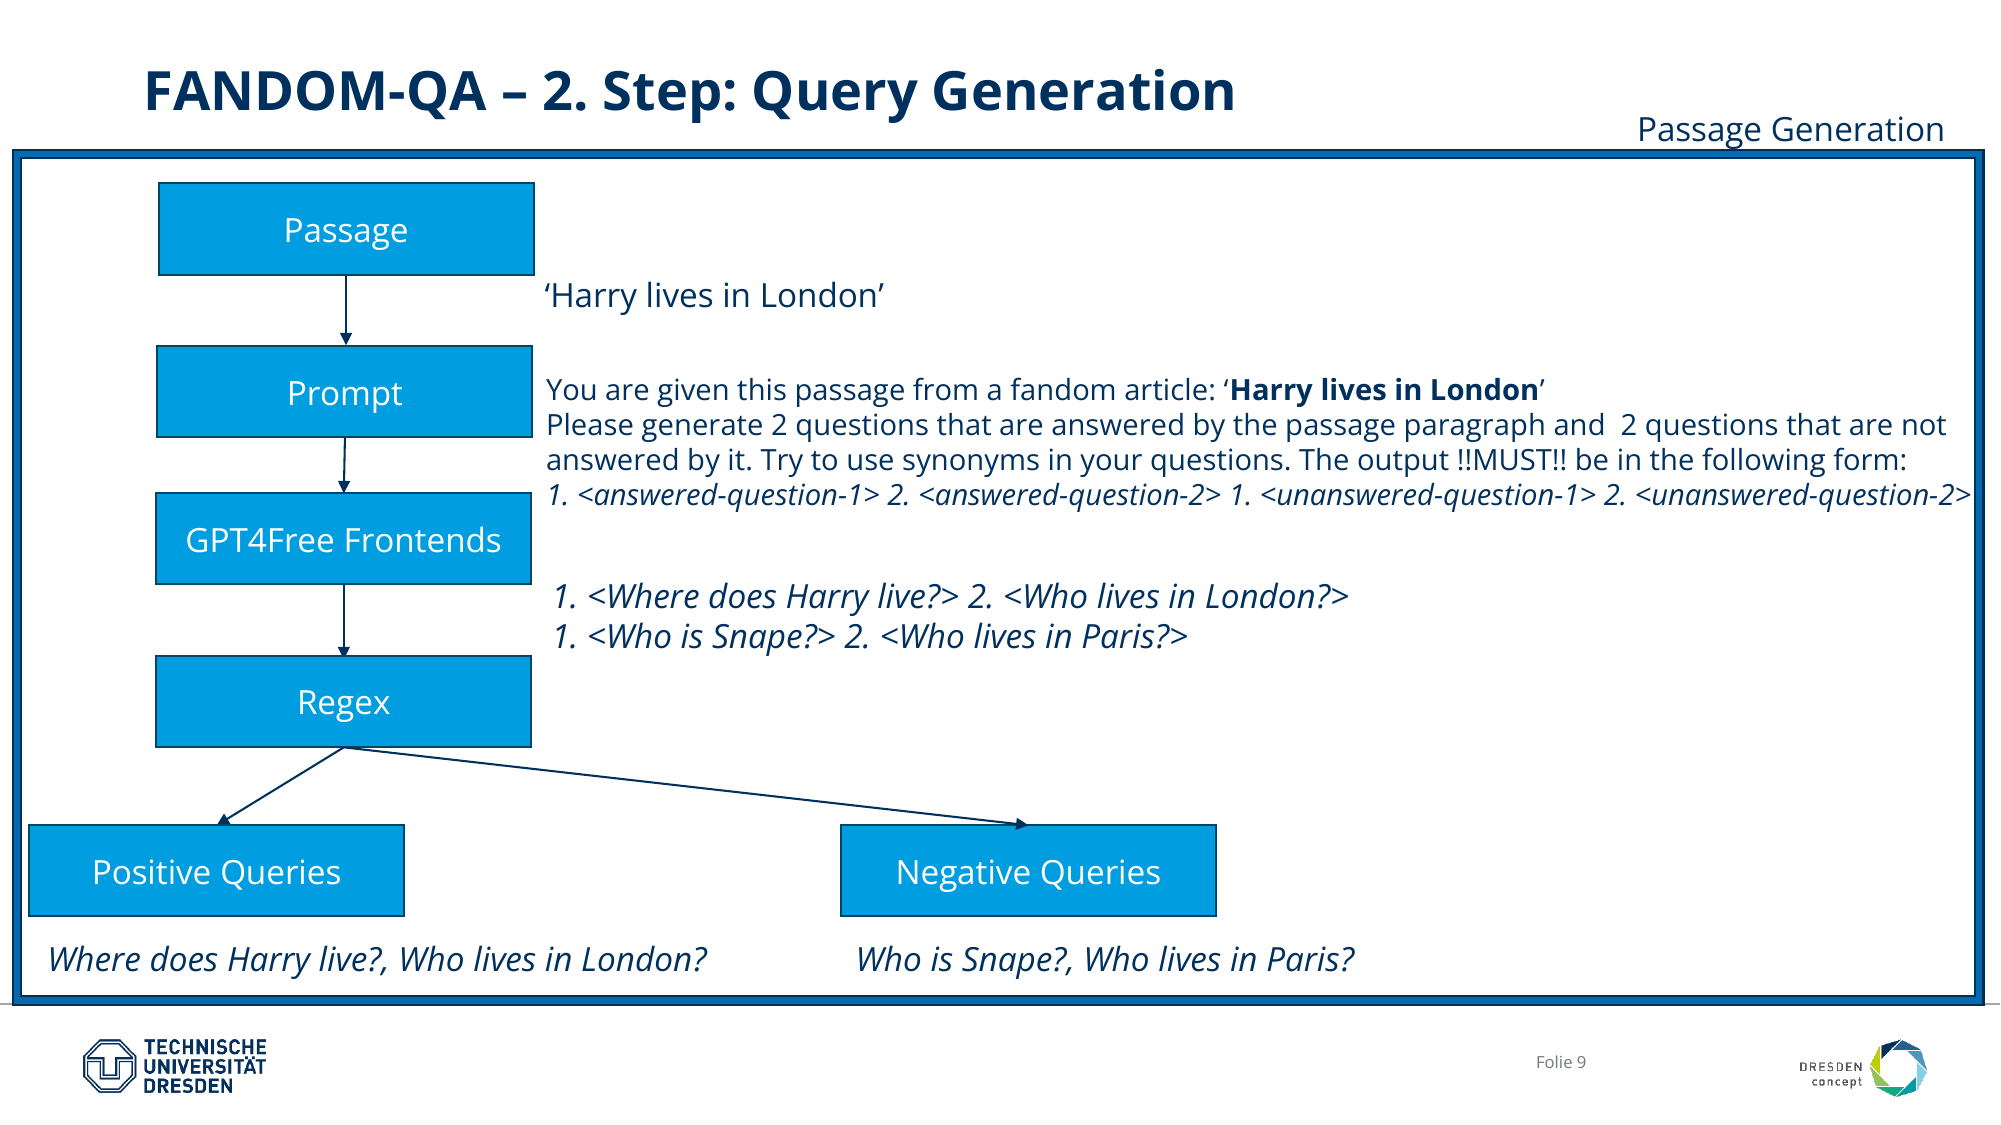

# FANDOM-QA – 2. Step: Query Generation
Passage Generation

Passage
‘Harry lives in London’
Prompt
You are given this passage from a fandom article: ‘Harry lives in London’
Please generate 2 questions that are answered by the passage paragraph and  2 questions that are not answered by it. Try to use synonyms in your questions. The output !!MUST!! be in the following form:
1. <answered-question-1> 2. <answered-question-2> 1. <unanswered-question-1> 2. <unanswered-question-2>
GPT4Free Frontends
1. <Where does Harry live?> 2. <Who lives in London?>
1. <Who is Snape?> 2. <Who lives in Paris?>

Regex
Positive Queries
Negative Queries
Where does Harry live?, Who lives in London?

Who is Snape?, Who lives in Paris?